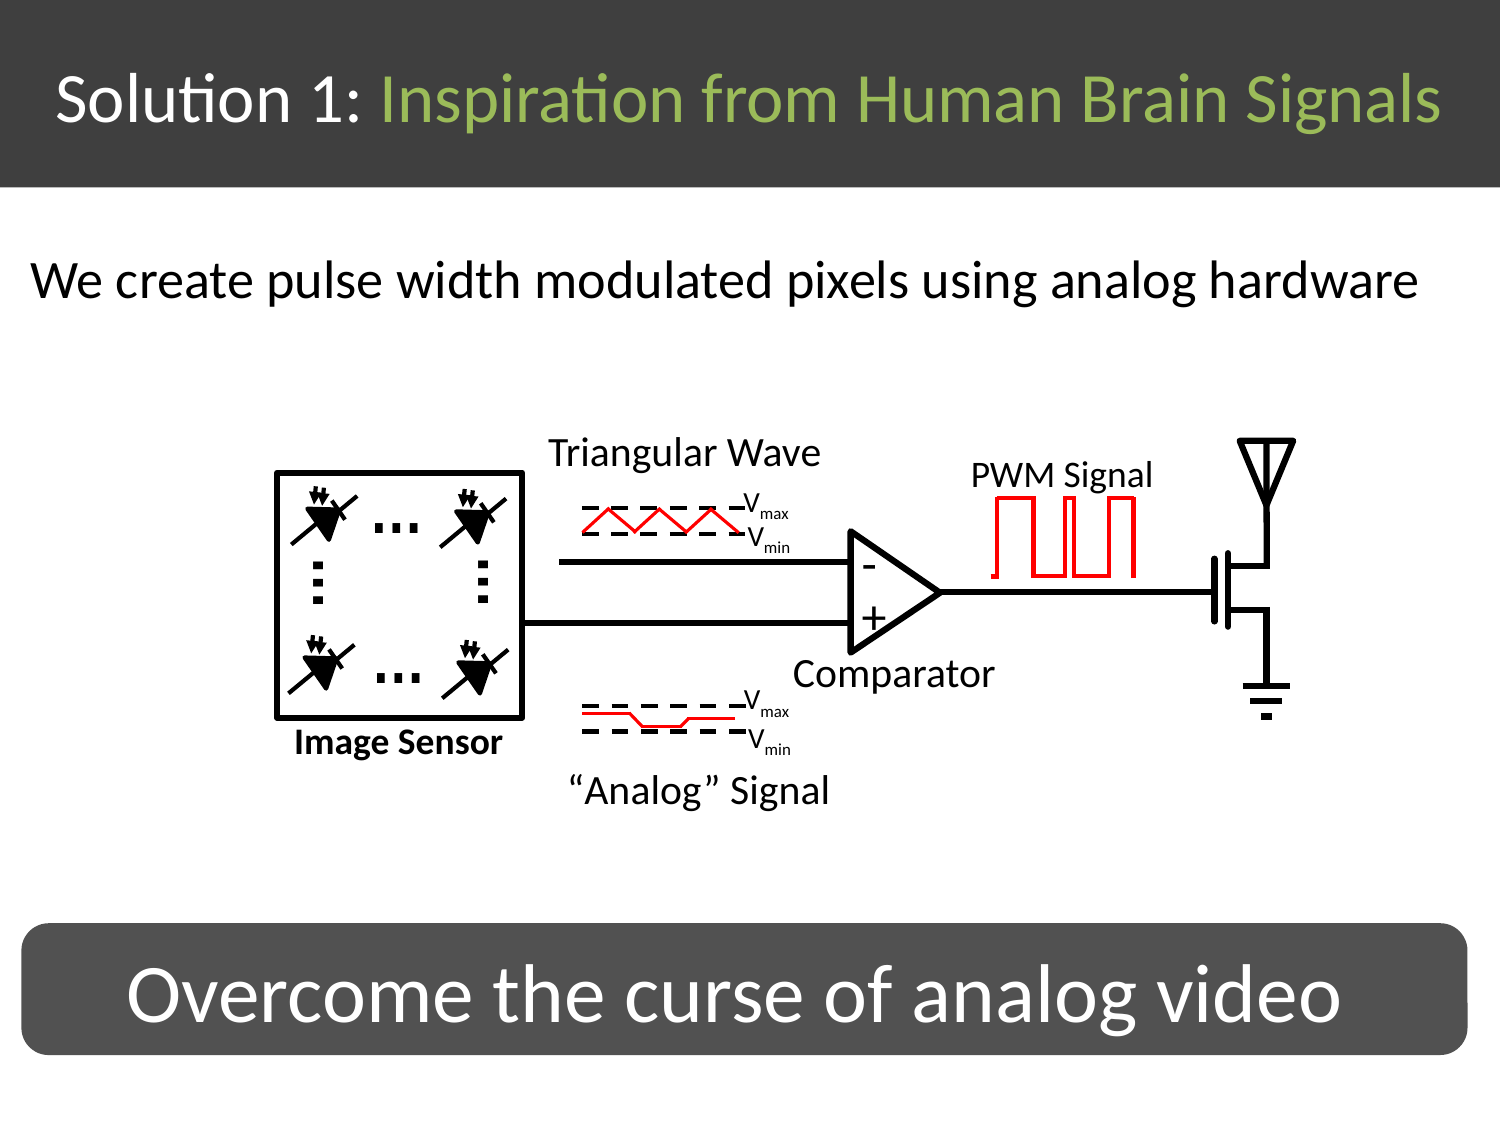

Solution 1: Inspiration from Human Brain Signals
We create pulse width modulated pixels using analog hardware
Triangular Wave

PWM Signal
…

…
…
…

Image Sensor
Vmax
Vmin
-

+
Comparator
Vmax
Vmin
“Analog” Signal
Overcome the curse of analog video